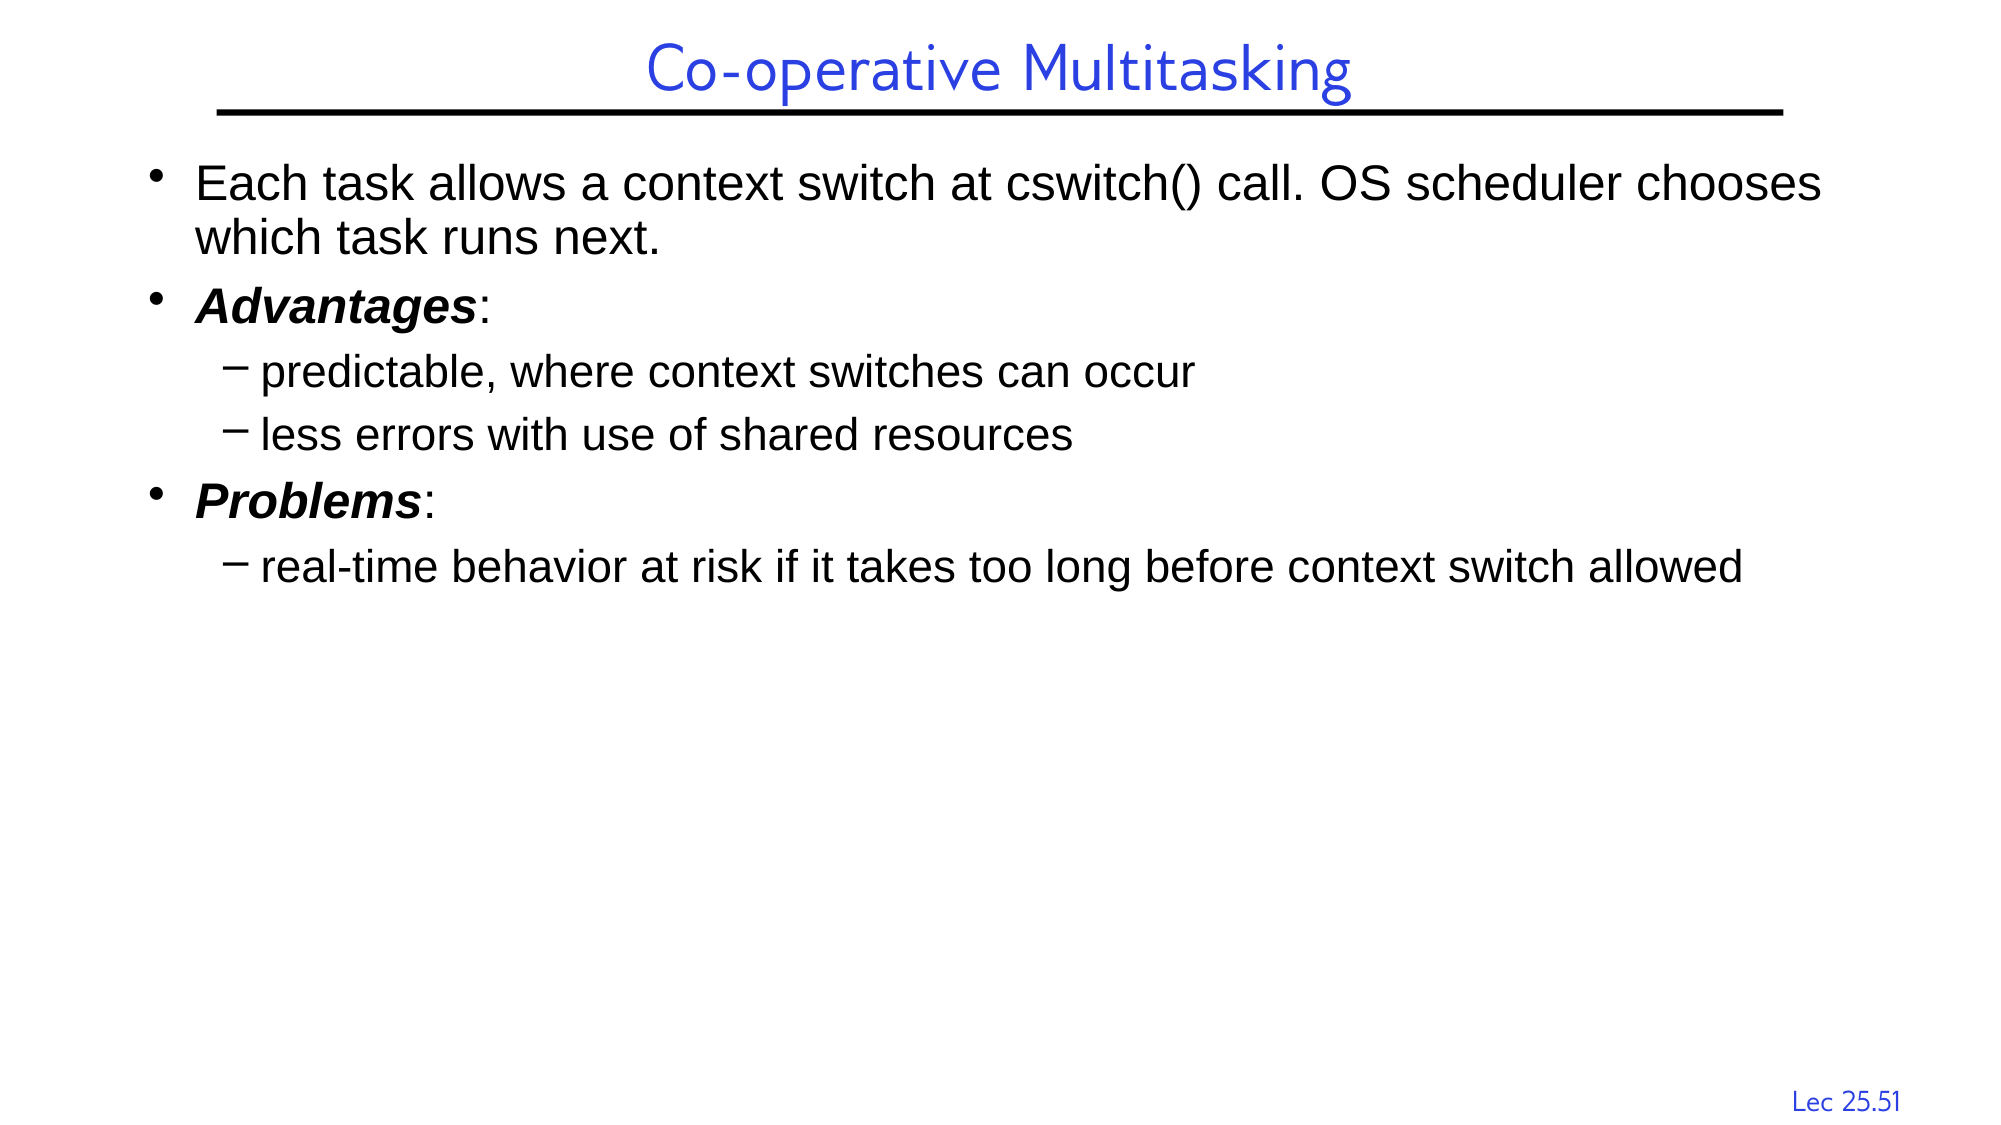

# Co-operative Multitasking
Each task allows a context switch at cswitch() call. OS scheduler chooses which task runs next.
Advantages:
predictable, where context switches can occur
less errors with use of shared resources
Problems:
real-time behavior at risk if it takes too long before context switch allowed